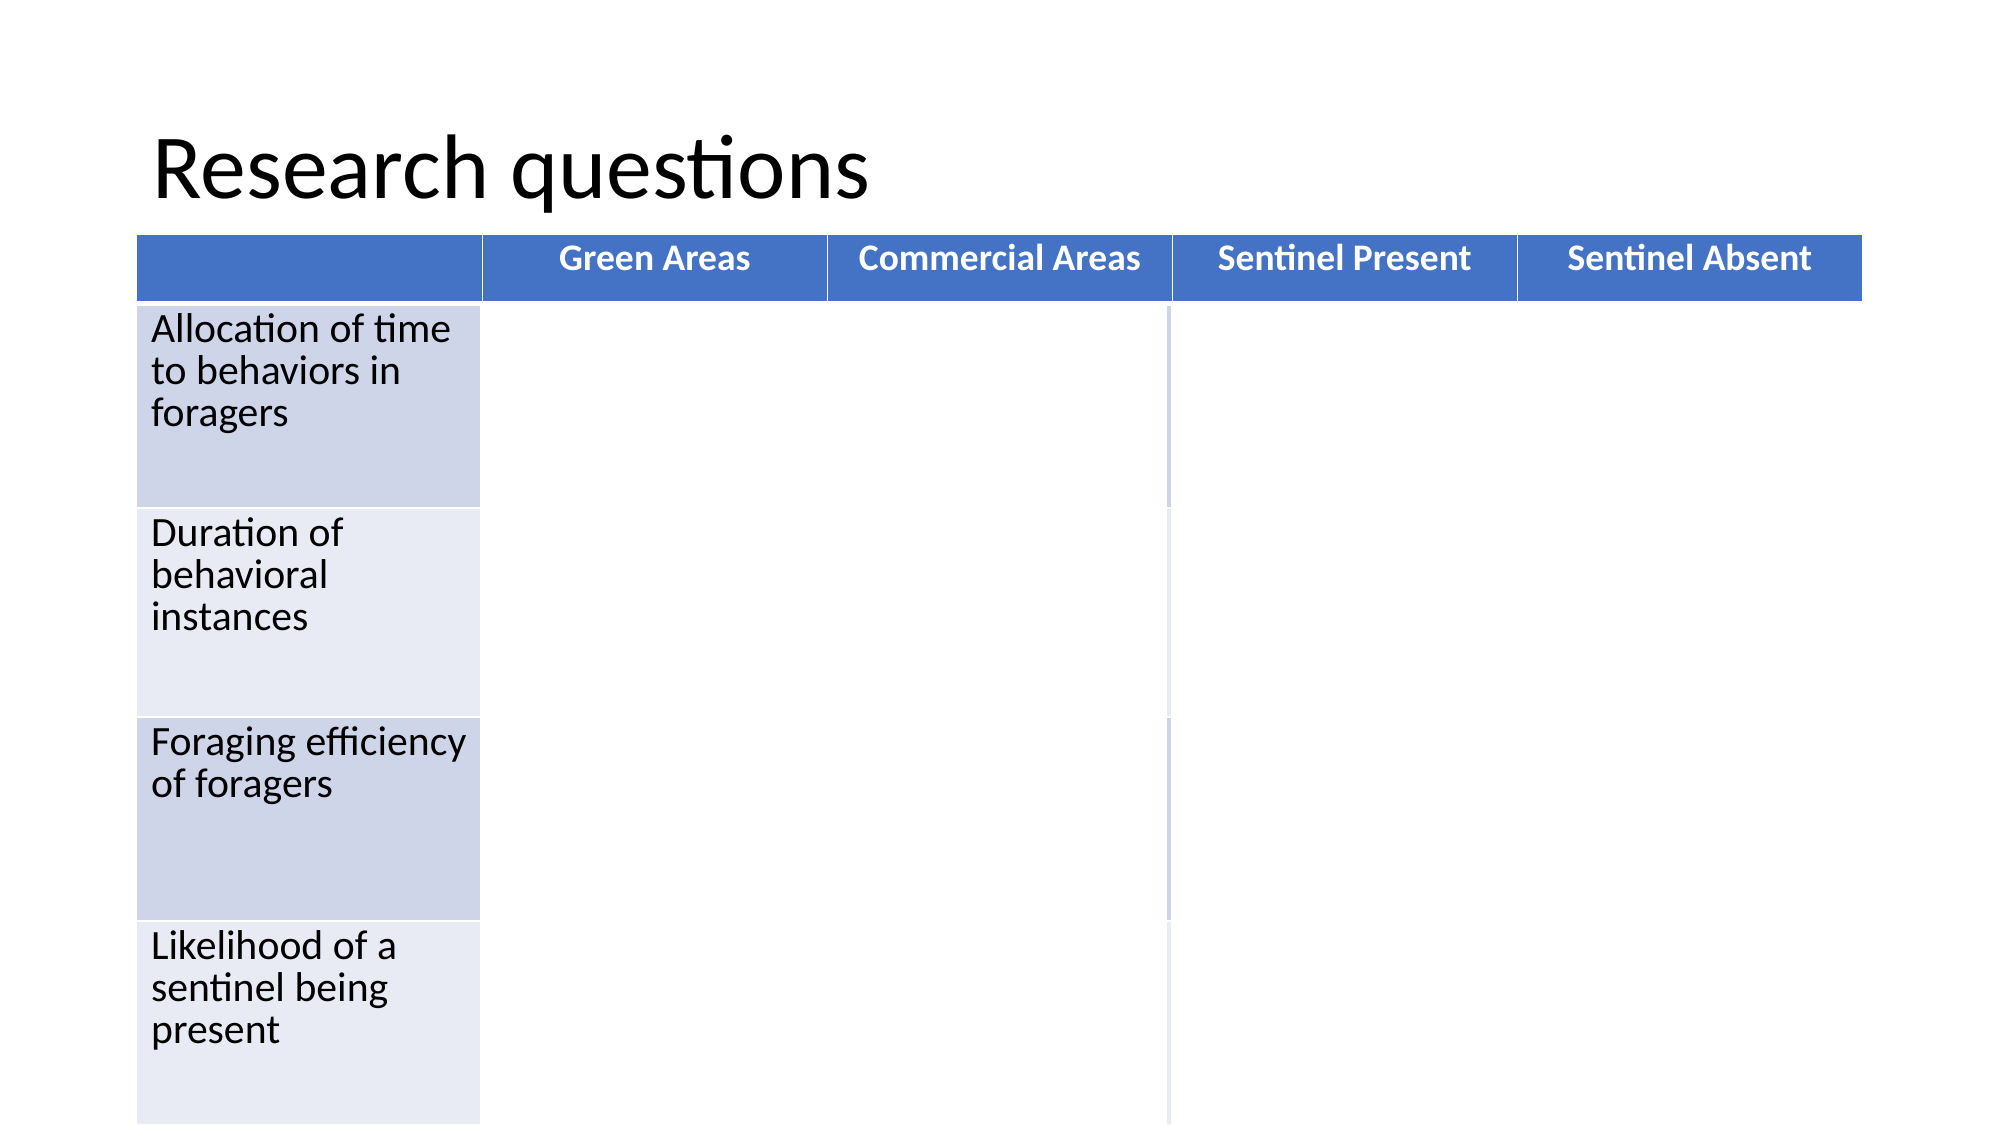

# Research questions
|  | Green Areas | Commercial Areas | Sentinel Present | Sentinel Absent |
| --- | --- | --- | --- | --- |
| Allocation of time to behaviors in foragers | Foraging ↑ Alert ↓ | Foraging ↓ Alert ↑ | Foraging ↑ Alert ↓ | Foraging ↓ Alert ↑ |
| Duration of behavioral instances | Foraging ↑ Alert ↓ | Foraging ↓ Alert ↑ | Foraging ↑ Alert ↓ | Foraging ↓ Alert ↑ |
| Foraging efficiency of foragers | Peck rate ↓ | Peck rate ↑ | Peck rate ↓ | Peck rate ↑ |
| Likelihood of a sentinel being present | ↑ | ↓ | X | X |